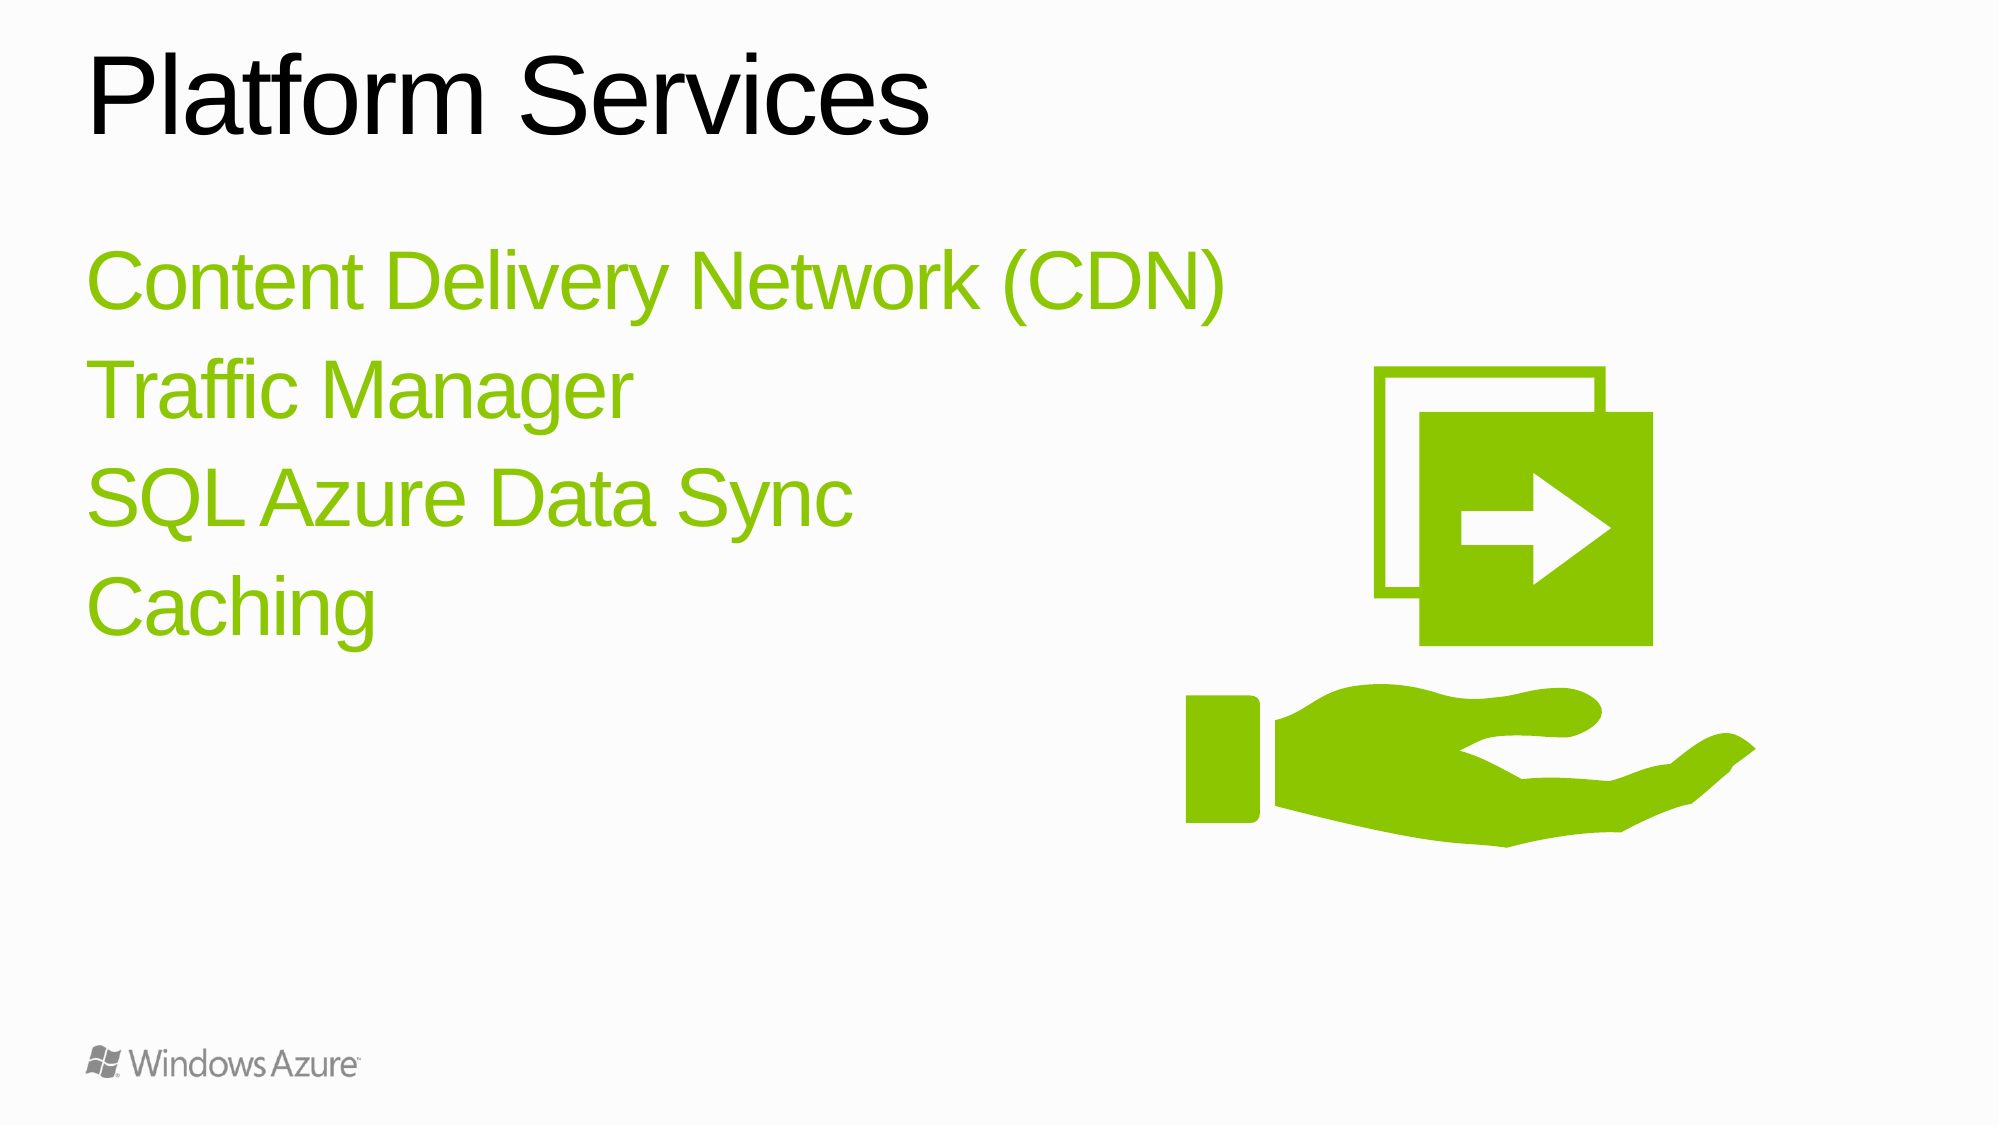

# Platform Services
Content Delivery Network (CDN)
Traffic Manager
SQL Azure Data Sync
Caching